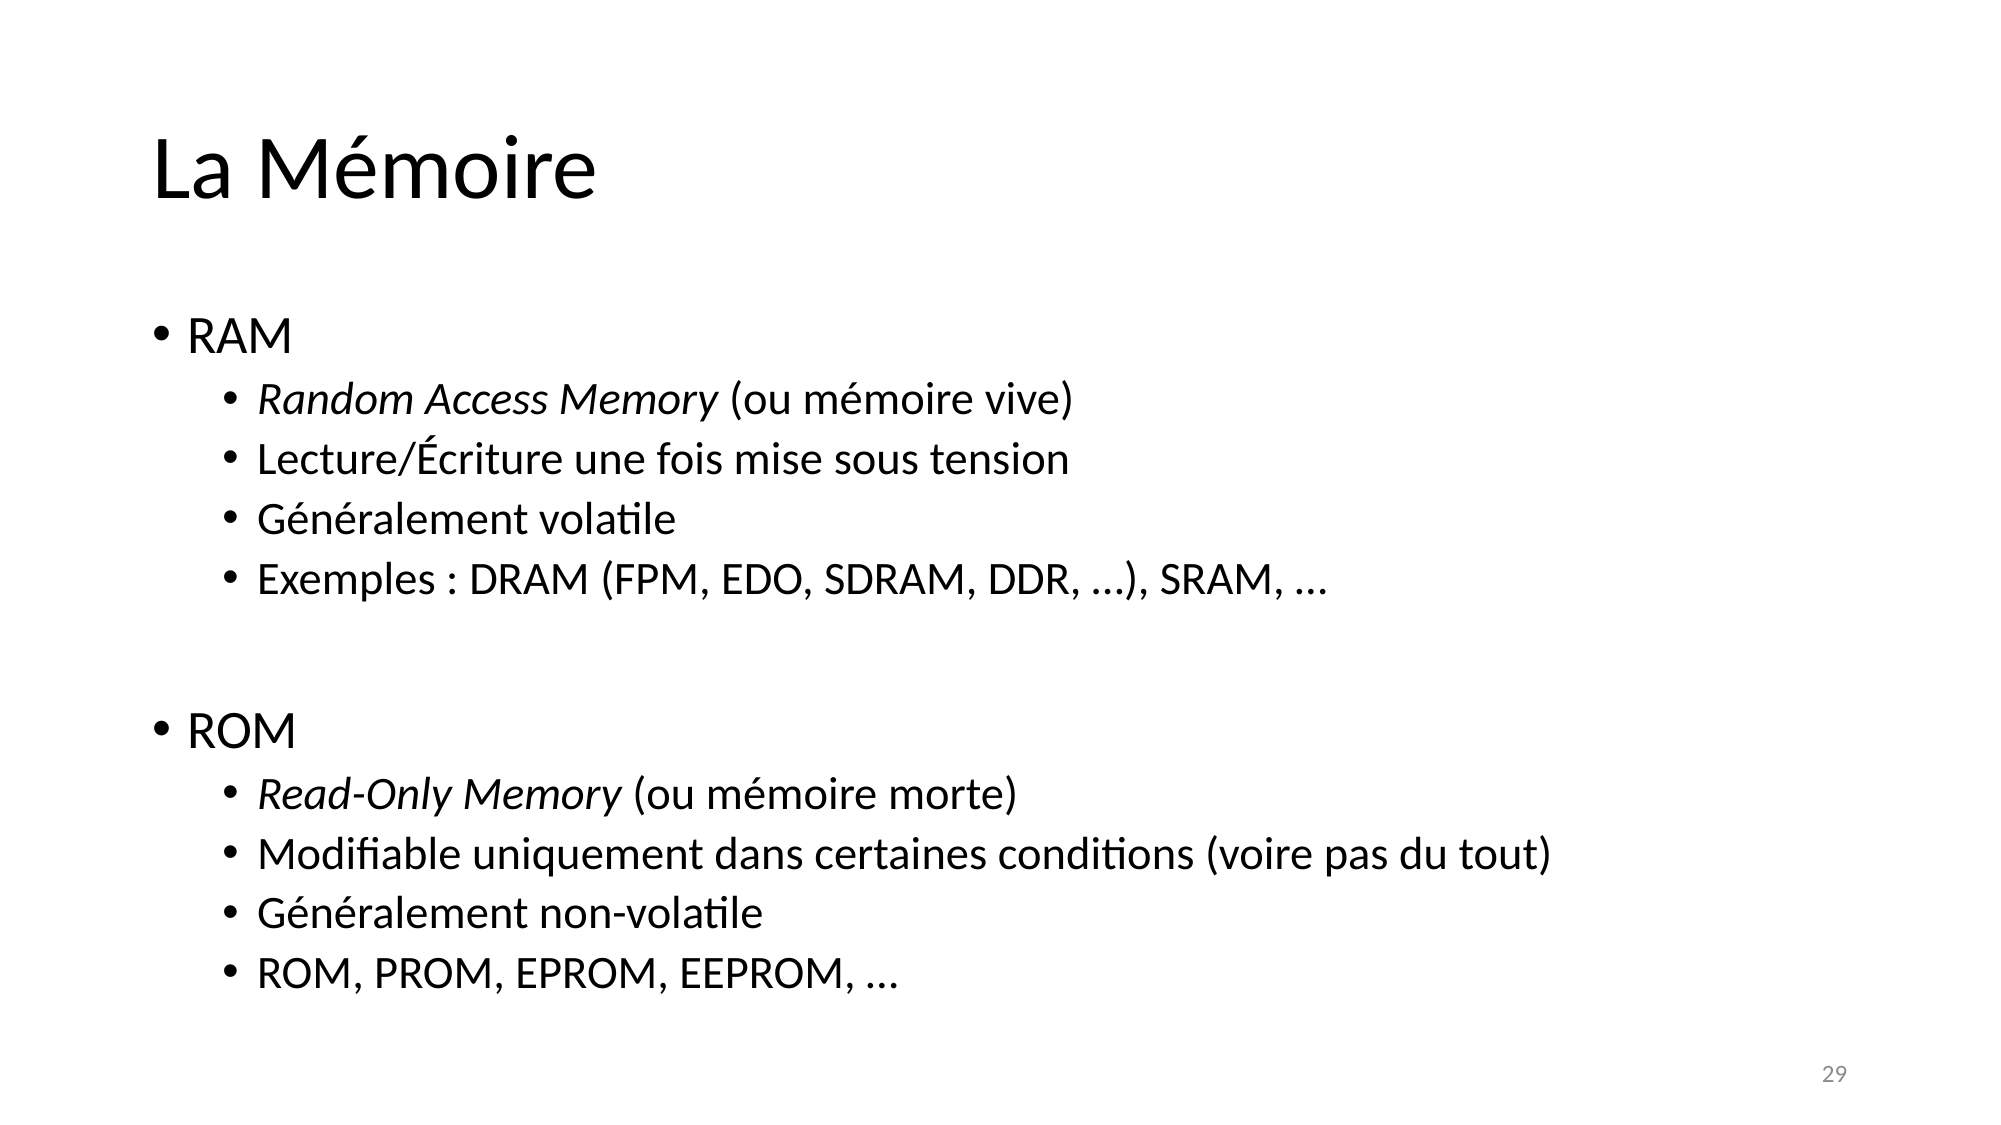

# La Mémoire
RAM
Random Access Memory (ou mémoire vive)
Lecture/Écriture une fois mise sous tension
Généralement volatile
Exemples : DRAM (FPM, EDO, SDRAM, DDR, …), SRAM, …

ROM
Read-Only Memory (ou mémoire morte)
Modifiable uniquement dans certaines conditions (voire pas du tout)
Généralement non-volatile
ROM, PROM, EPROM, EEPROM, …
29